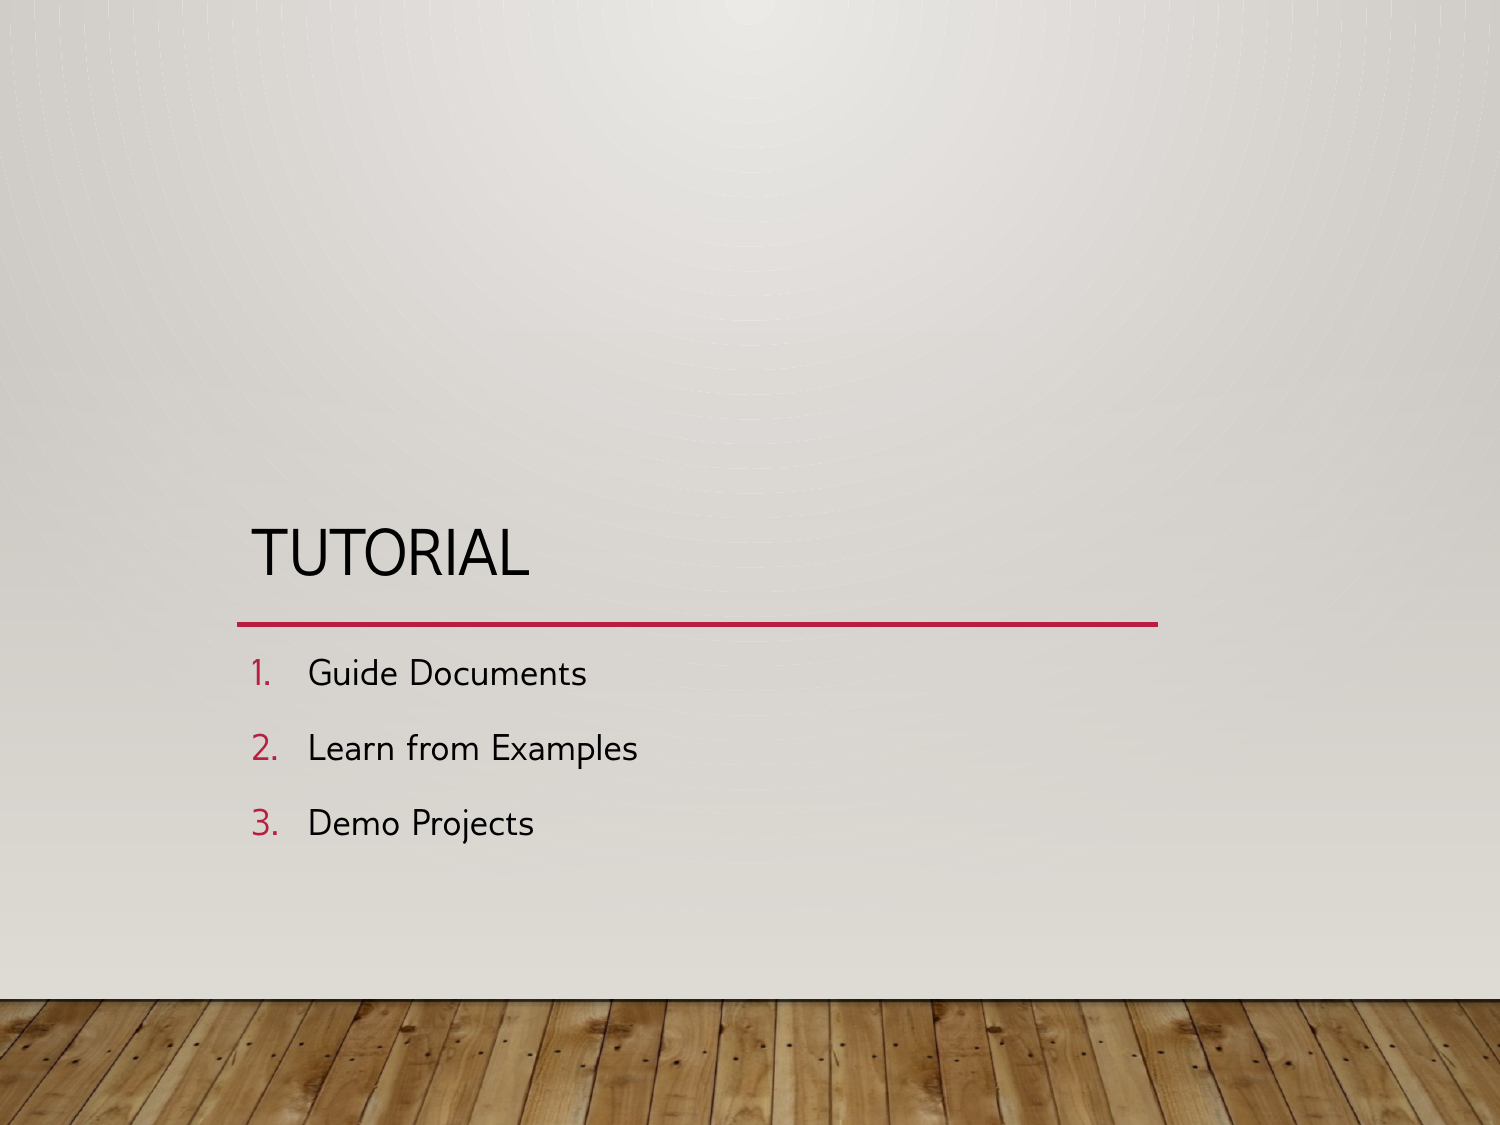

# Tutorial
Guide Documents
Learn from Examples
Demo Projects